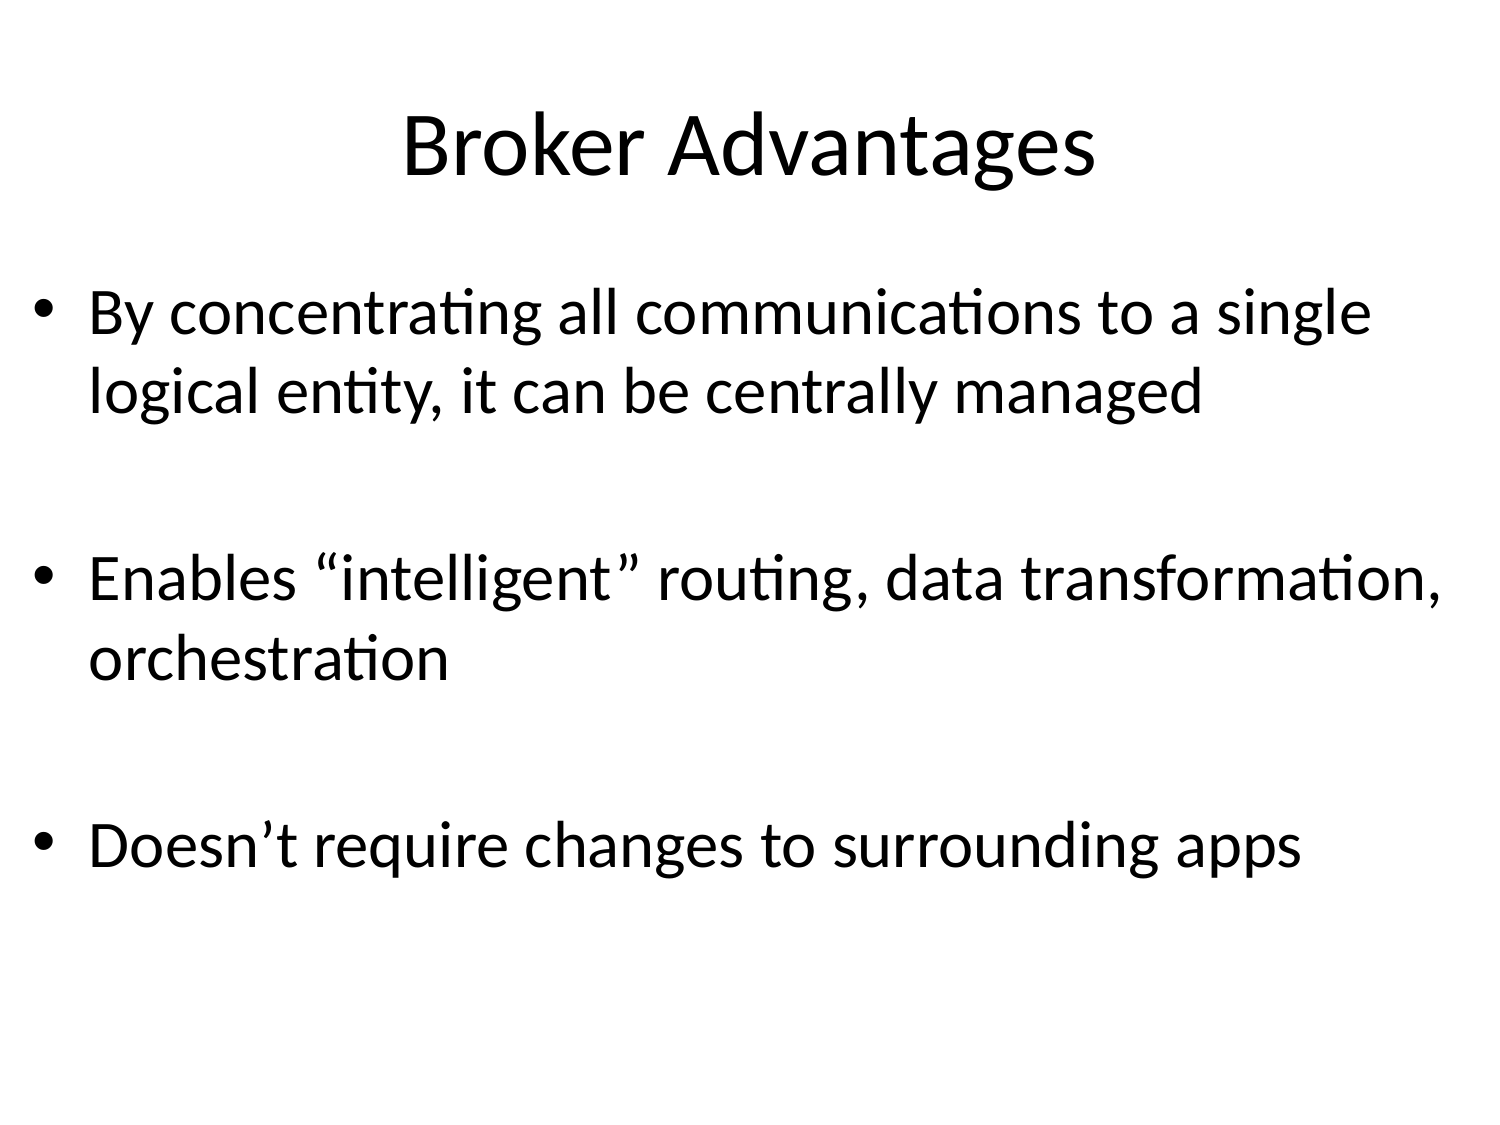

# Broker Advantages
By concentrating all communications to a single logical entity, it can be centrally managed

Enables “intelligent” routing, data transformation, orchestration

Doesn’t require changes to surrounding apps